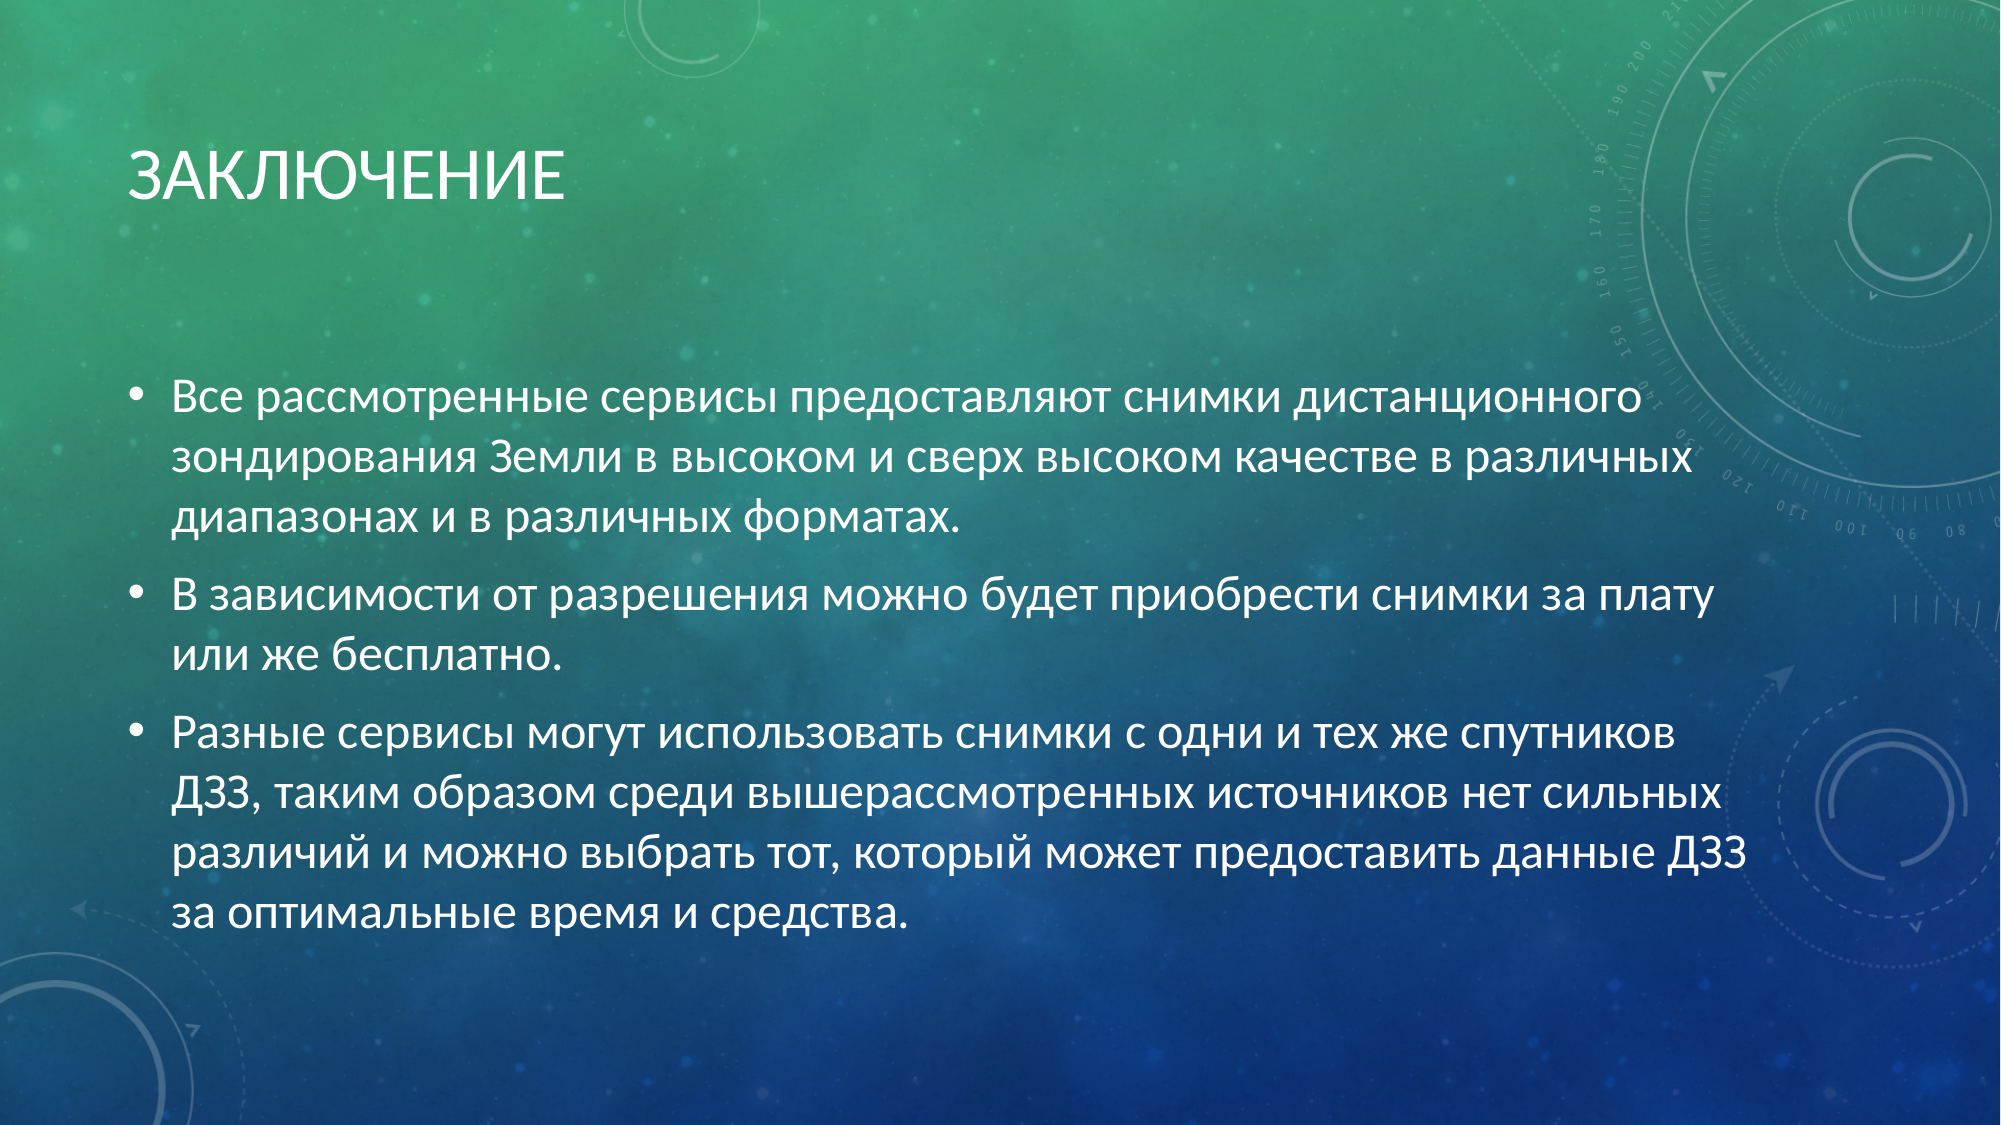

# Заключение
Все рассмотренные сервисы предоставляют снимки дистанционного зондирования Земли в высоком и сверх высоком качестве в различных диапазонах и в различных форматах.
В зависимости от разрешения можно будет приобрести снимки за плату или же бесплатно.
Разные сервисы могут использовать снимки с одни и тех же спутников ДЗЗ, таким образом среди вышерассмотренных источников нет сильных различий и можно выбрать тот, который может предоставить данные ДЗЗ за оптимальные время и средства.